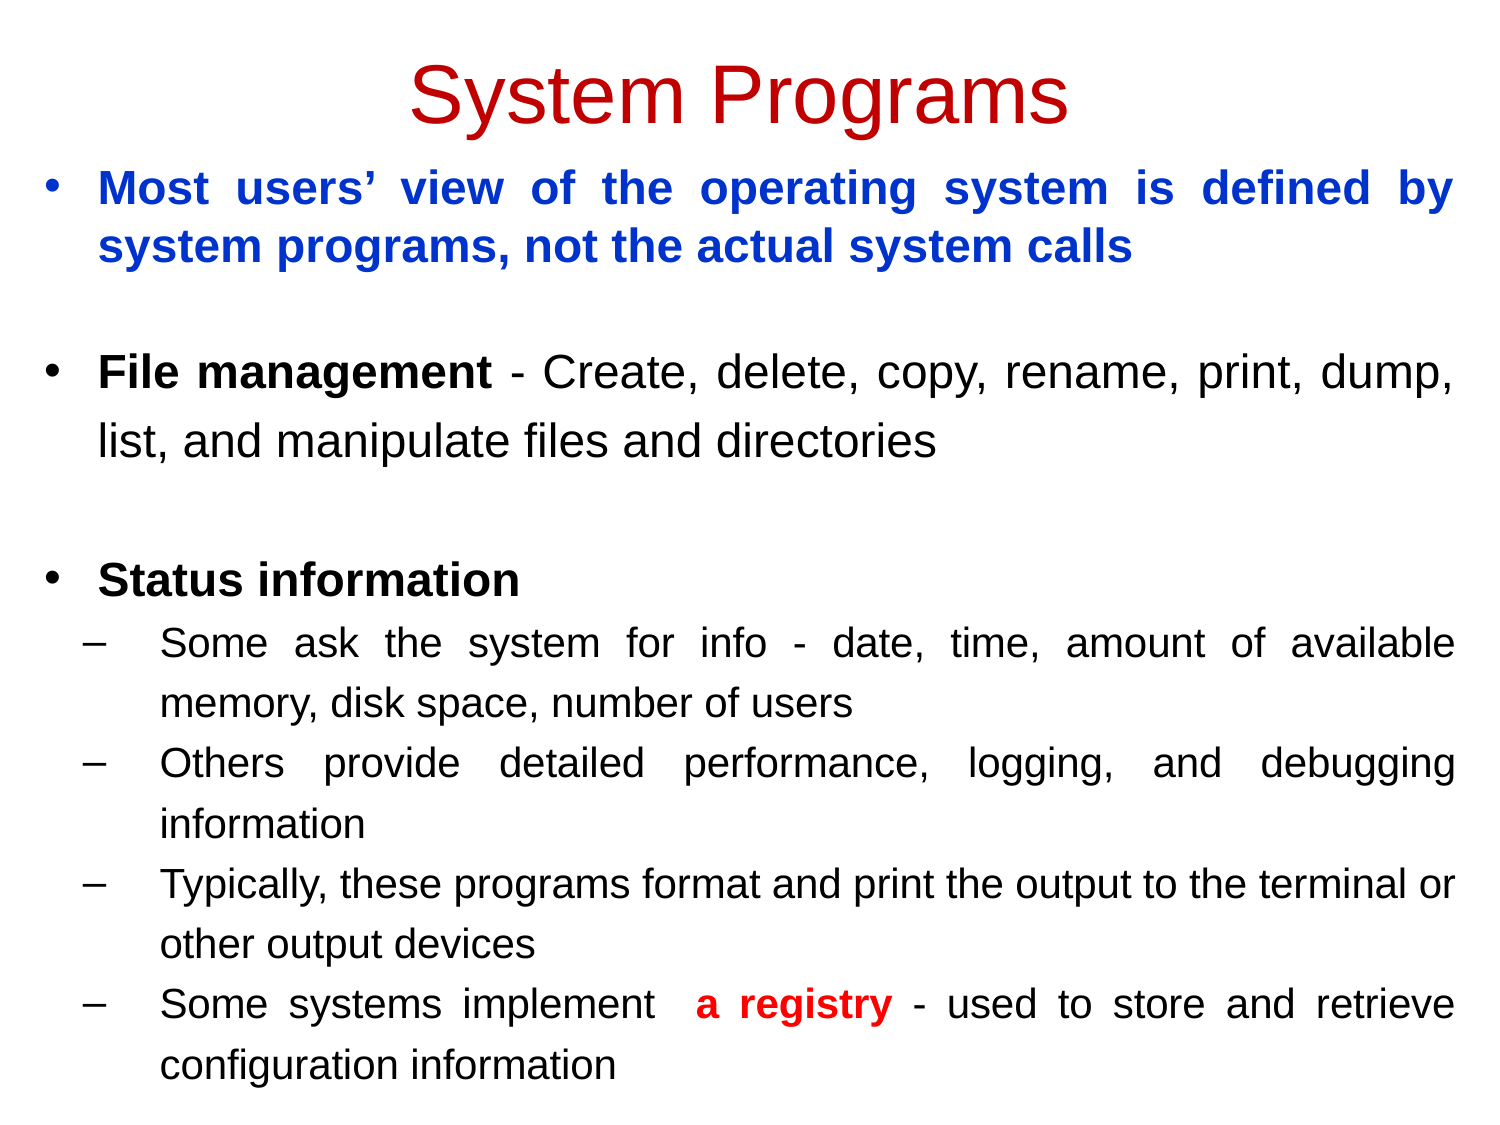

System Programs
Most users’ view of the operating system is defined by system programs, not the actual system calls

File management - Create, delete, copy, rename, print, dump, list, and manipulate files and directories

Status information
Some ask the system for info - date, time, amount of available memory, disk space, number of users
Others provide detailed performance, logging, and debugging information
Typically, these programs format and print the output to the terminal or other output devices
Some systems implement  a registry - used to store and retrieve configuration information